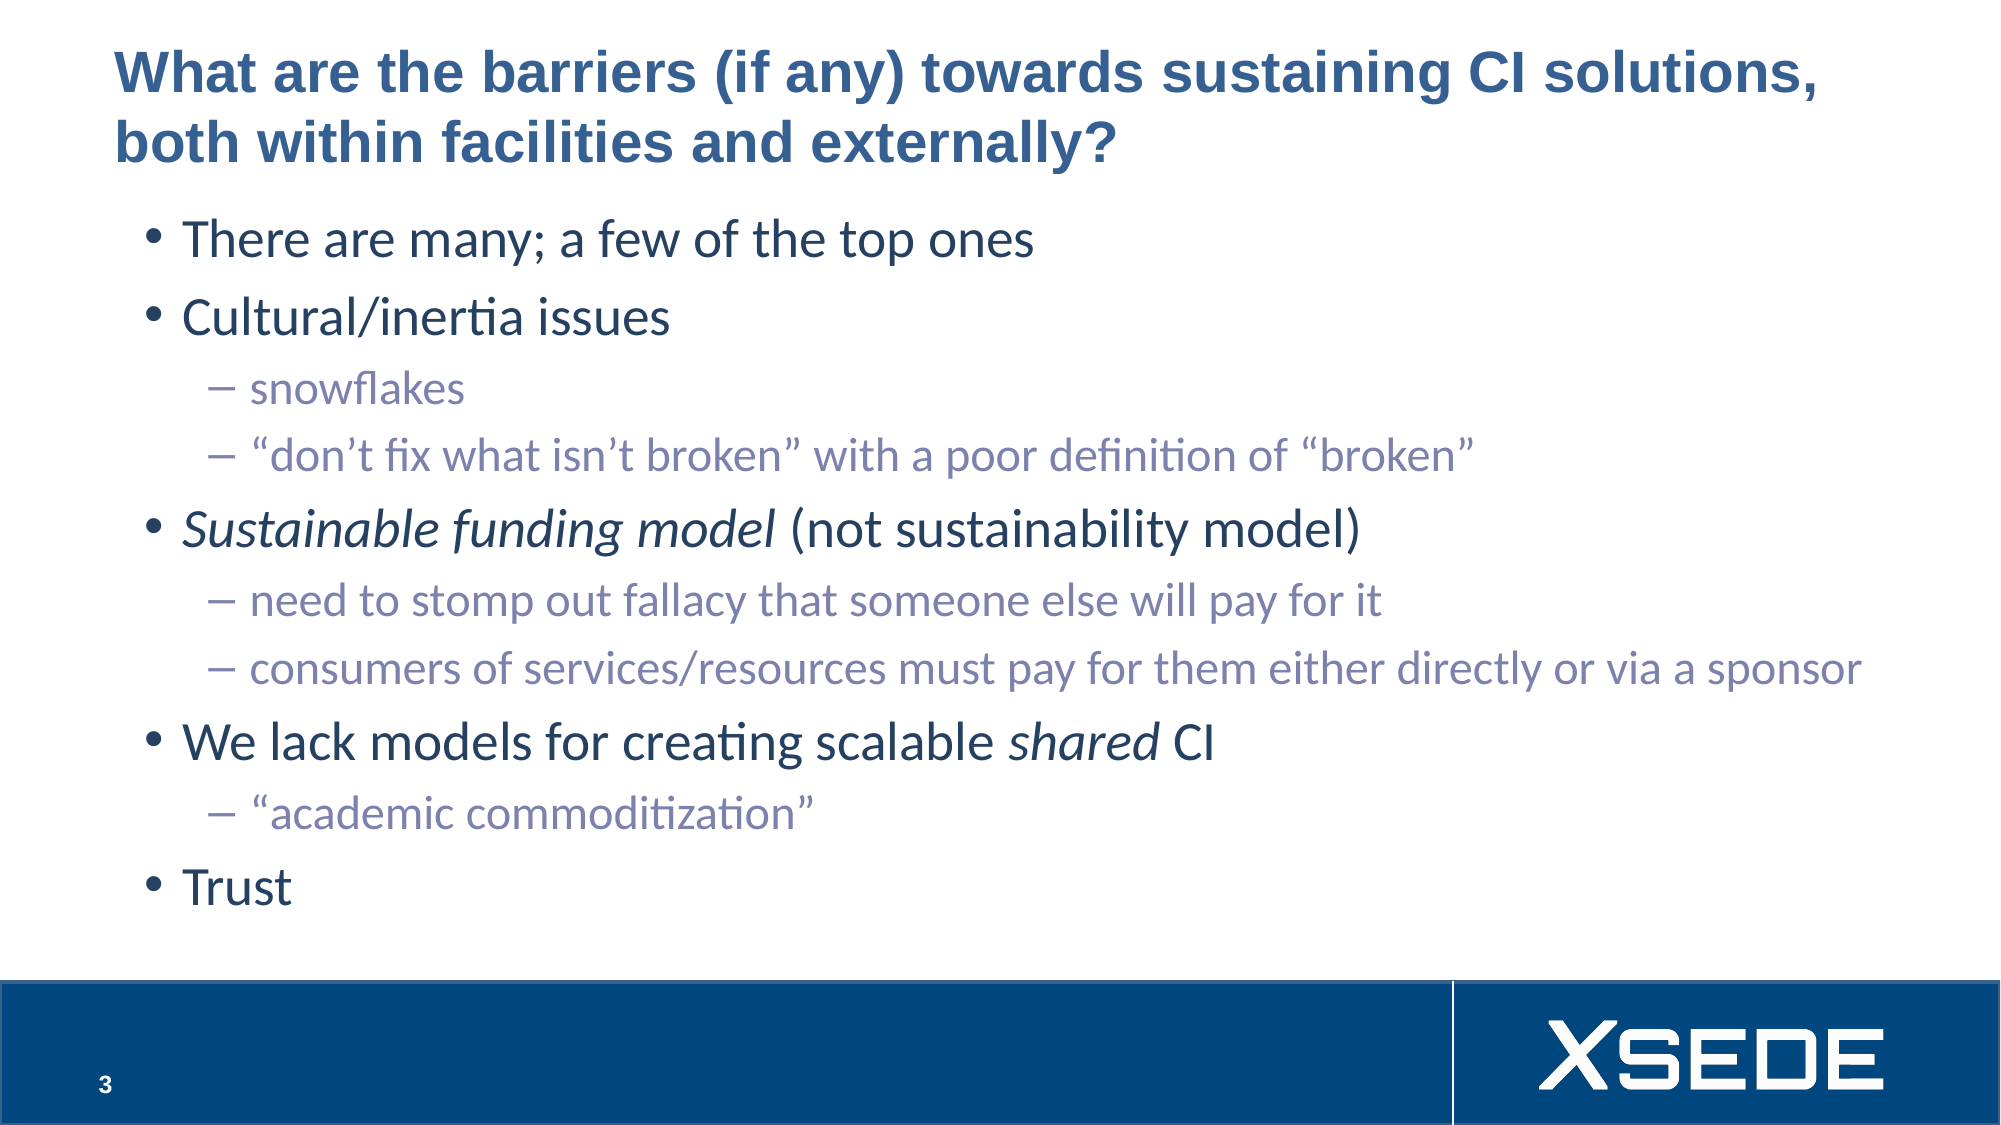

# What are the barriers (if any) towards sustaining CI solutions, both within facilities and externally?
There are many; a few of the top ones
Cultural/inertia issues
snowflakes
“don’t fix what isn’t broken” with a poor definition of “broken”
Sustainable funding model (not sustainability model)
need to stomp out fallacy that someone else will pay for it
consumers of services/resources must pay for them either directly or via a sponsor
We lack models for creating scalable shared CI
“academic commoditization”
Trust

3